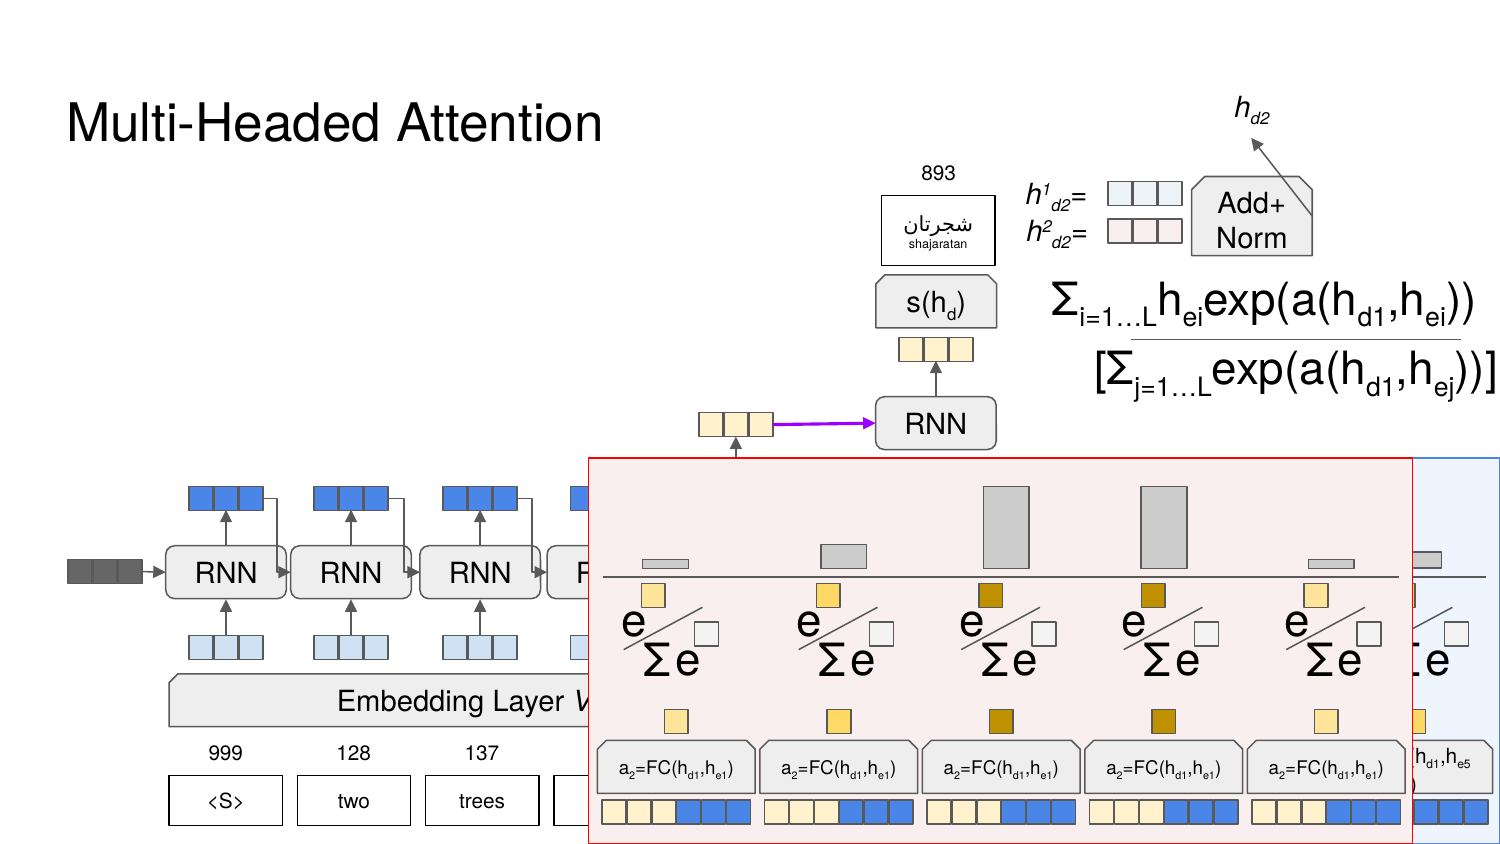

# Multi-Headed Attention
hd2
Add+Norm
893
شجرتان
shajaratan
s(hd)
h1d2=

h2d2=

    Σi=1…Lheiexp(a(hd1,hei))
[Σj=1…Lexp(a(hd1,hej))]

RNN

RNN

RNN
RNN
RNN
RNN

e
e

e
Σ

e
e

e
Σ

e

e
Σ

e

e
Σ

e

e
Σ

e
e
e

e
e
e
e
e
Σ
Σ
Σ
Σ
Σ

Embedding Layer Ve(t)

a=FC(hd1,he1)

a=FC(hd1,he2)

a=FC(hd1,he3)

a=FC(hd1,he4)

a=FC(hd1,he5)

999
128
137
783
998
998
a2=FC(hd1,he1)
a2=FC(hd1,he1)
a2=FC(hd1,he1)
a2=FC(hd1,he1)
a2=FC(hd1,he1)
<S>
two
trees
sway
<E>
<E>